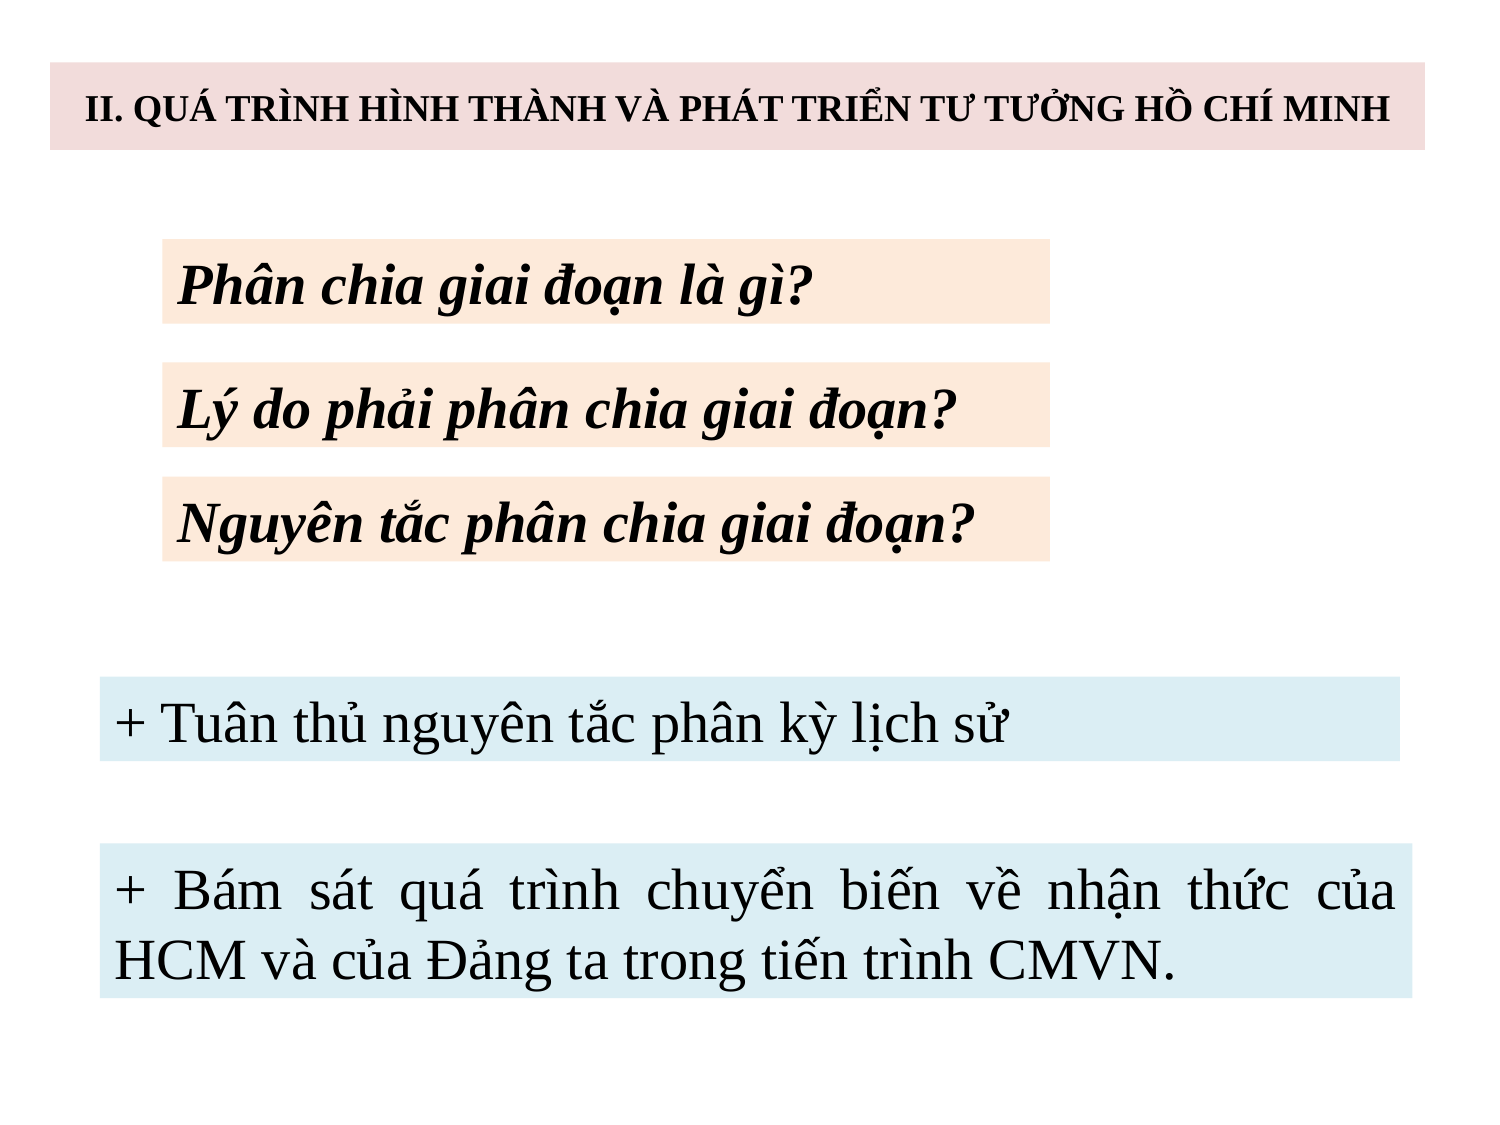

II. QUÁ TRÌNH HÌNH THÀNH VÀ PHÁT TRIỂN TƯ TƯỞNG HỒ CHÍ MINH
Phân chia giai đoạn là gì?
Lý do phải phân chia giai đoạn?
Nguyên tắc phân chia giai đoạn?
+ Tuân thủ nguyên tắc phân kỳ lịch sử
+ Bám sát quá trình chuyển biến về nhận thức của HCM và của Đảng ta trong tiến trình CMVN.